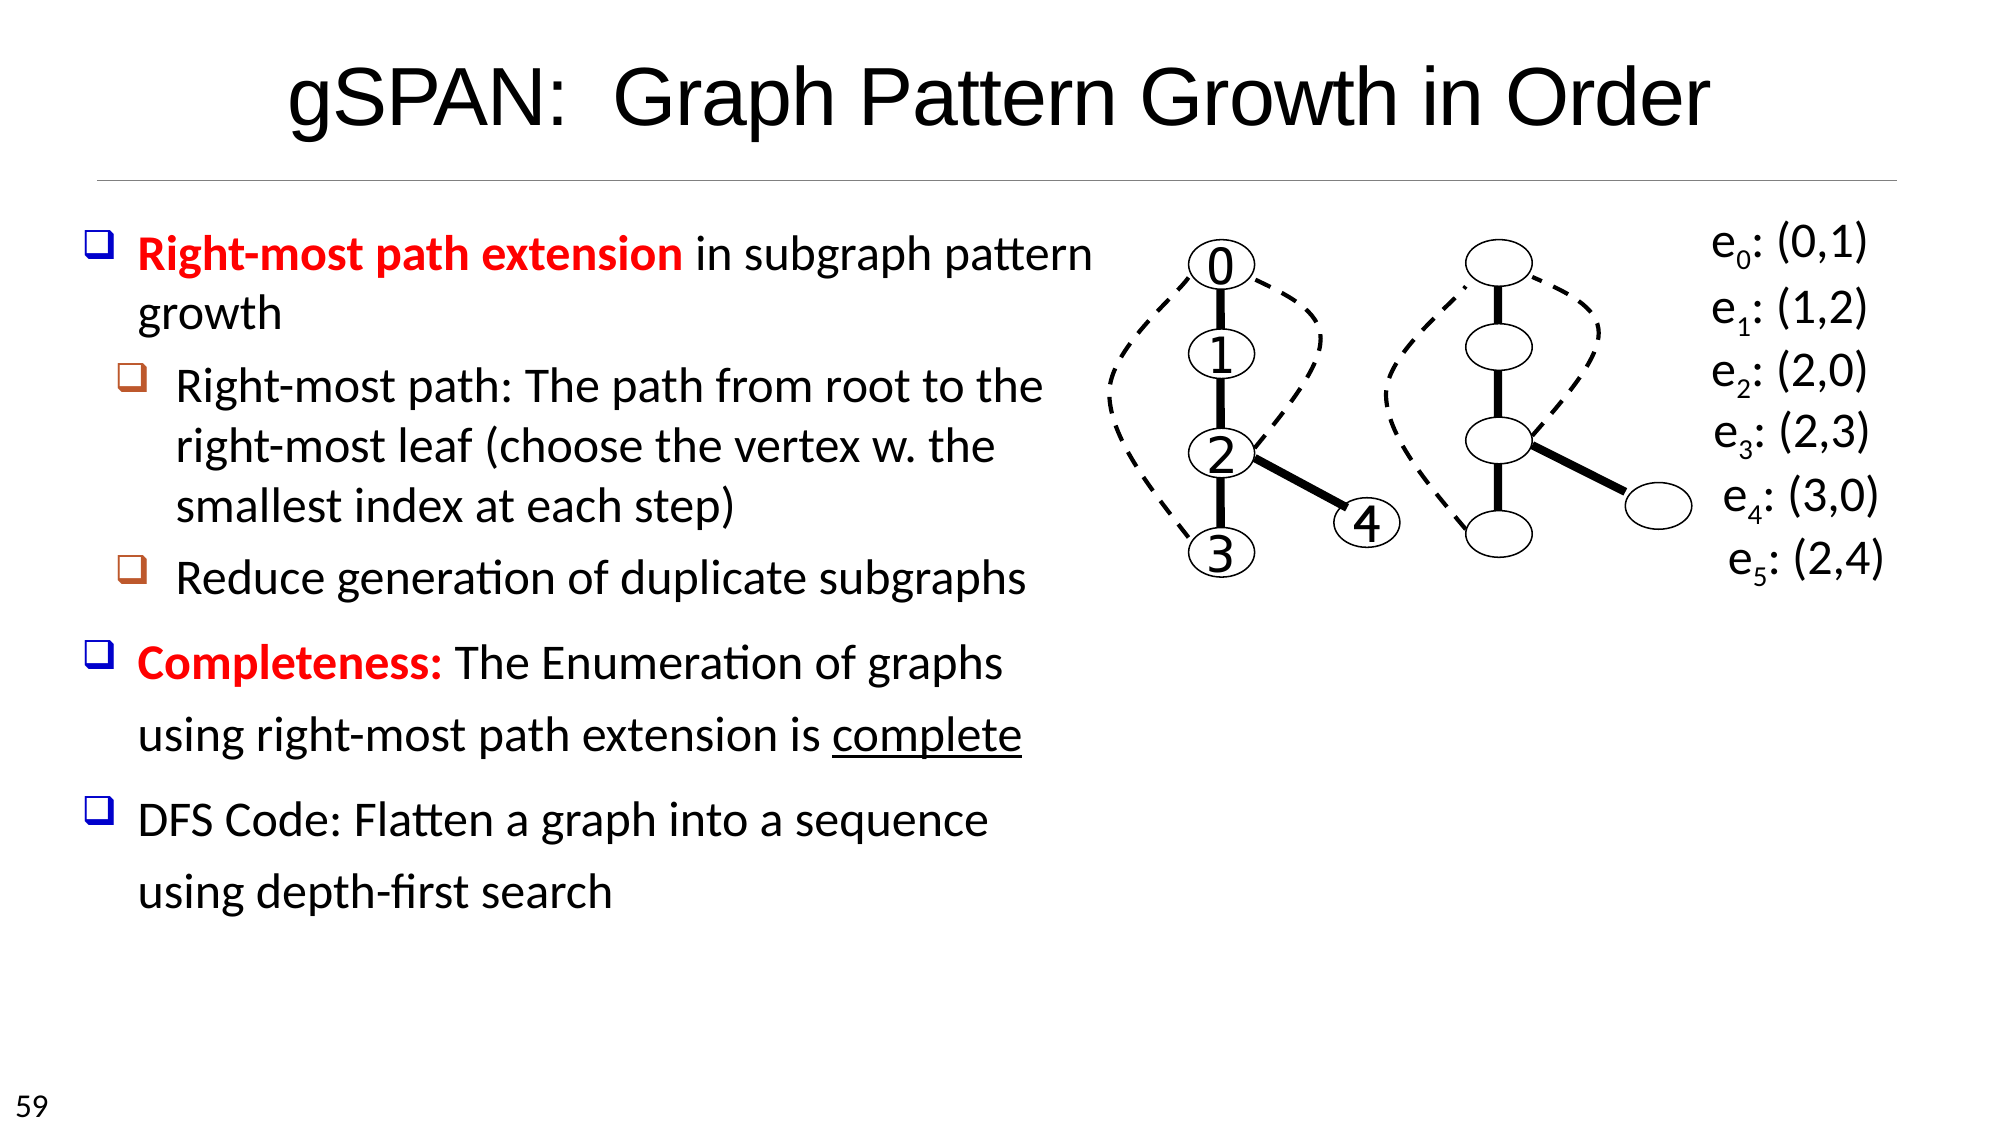

# gSPAN:  Graph Pattern Growth in Order
e0: (0,1)

e1: (1,2)

e2: (2,0)

e4: (3,0)
e3: (2,3)

e5: (2,4)
Right-most path extension in subgraph pattern growth
Right-most path: The path from root to the right-most leaf (choose the vertex w. the smallest index at each step)
Reduce generation of duplicate subgraphs
Completeness: The Enumeration of graphs using right-most path extension is complete
DFS Code: Flatten a graph into a sequence using depth-first search
0

1

2

4
3